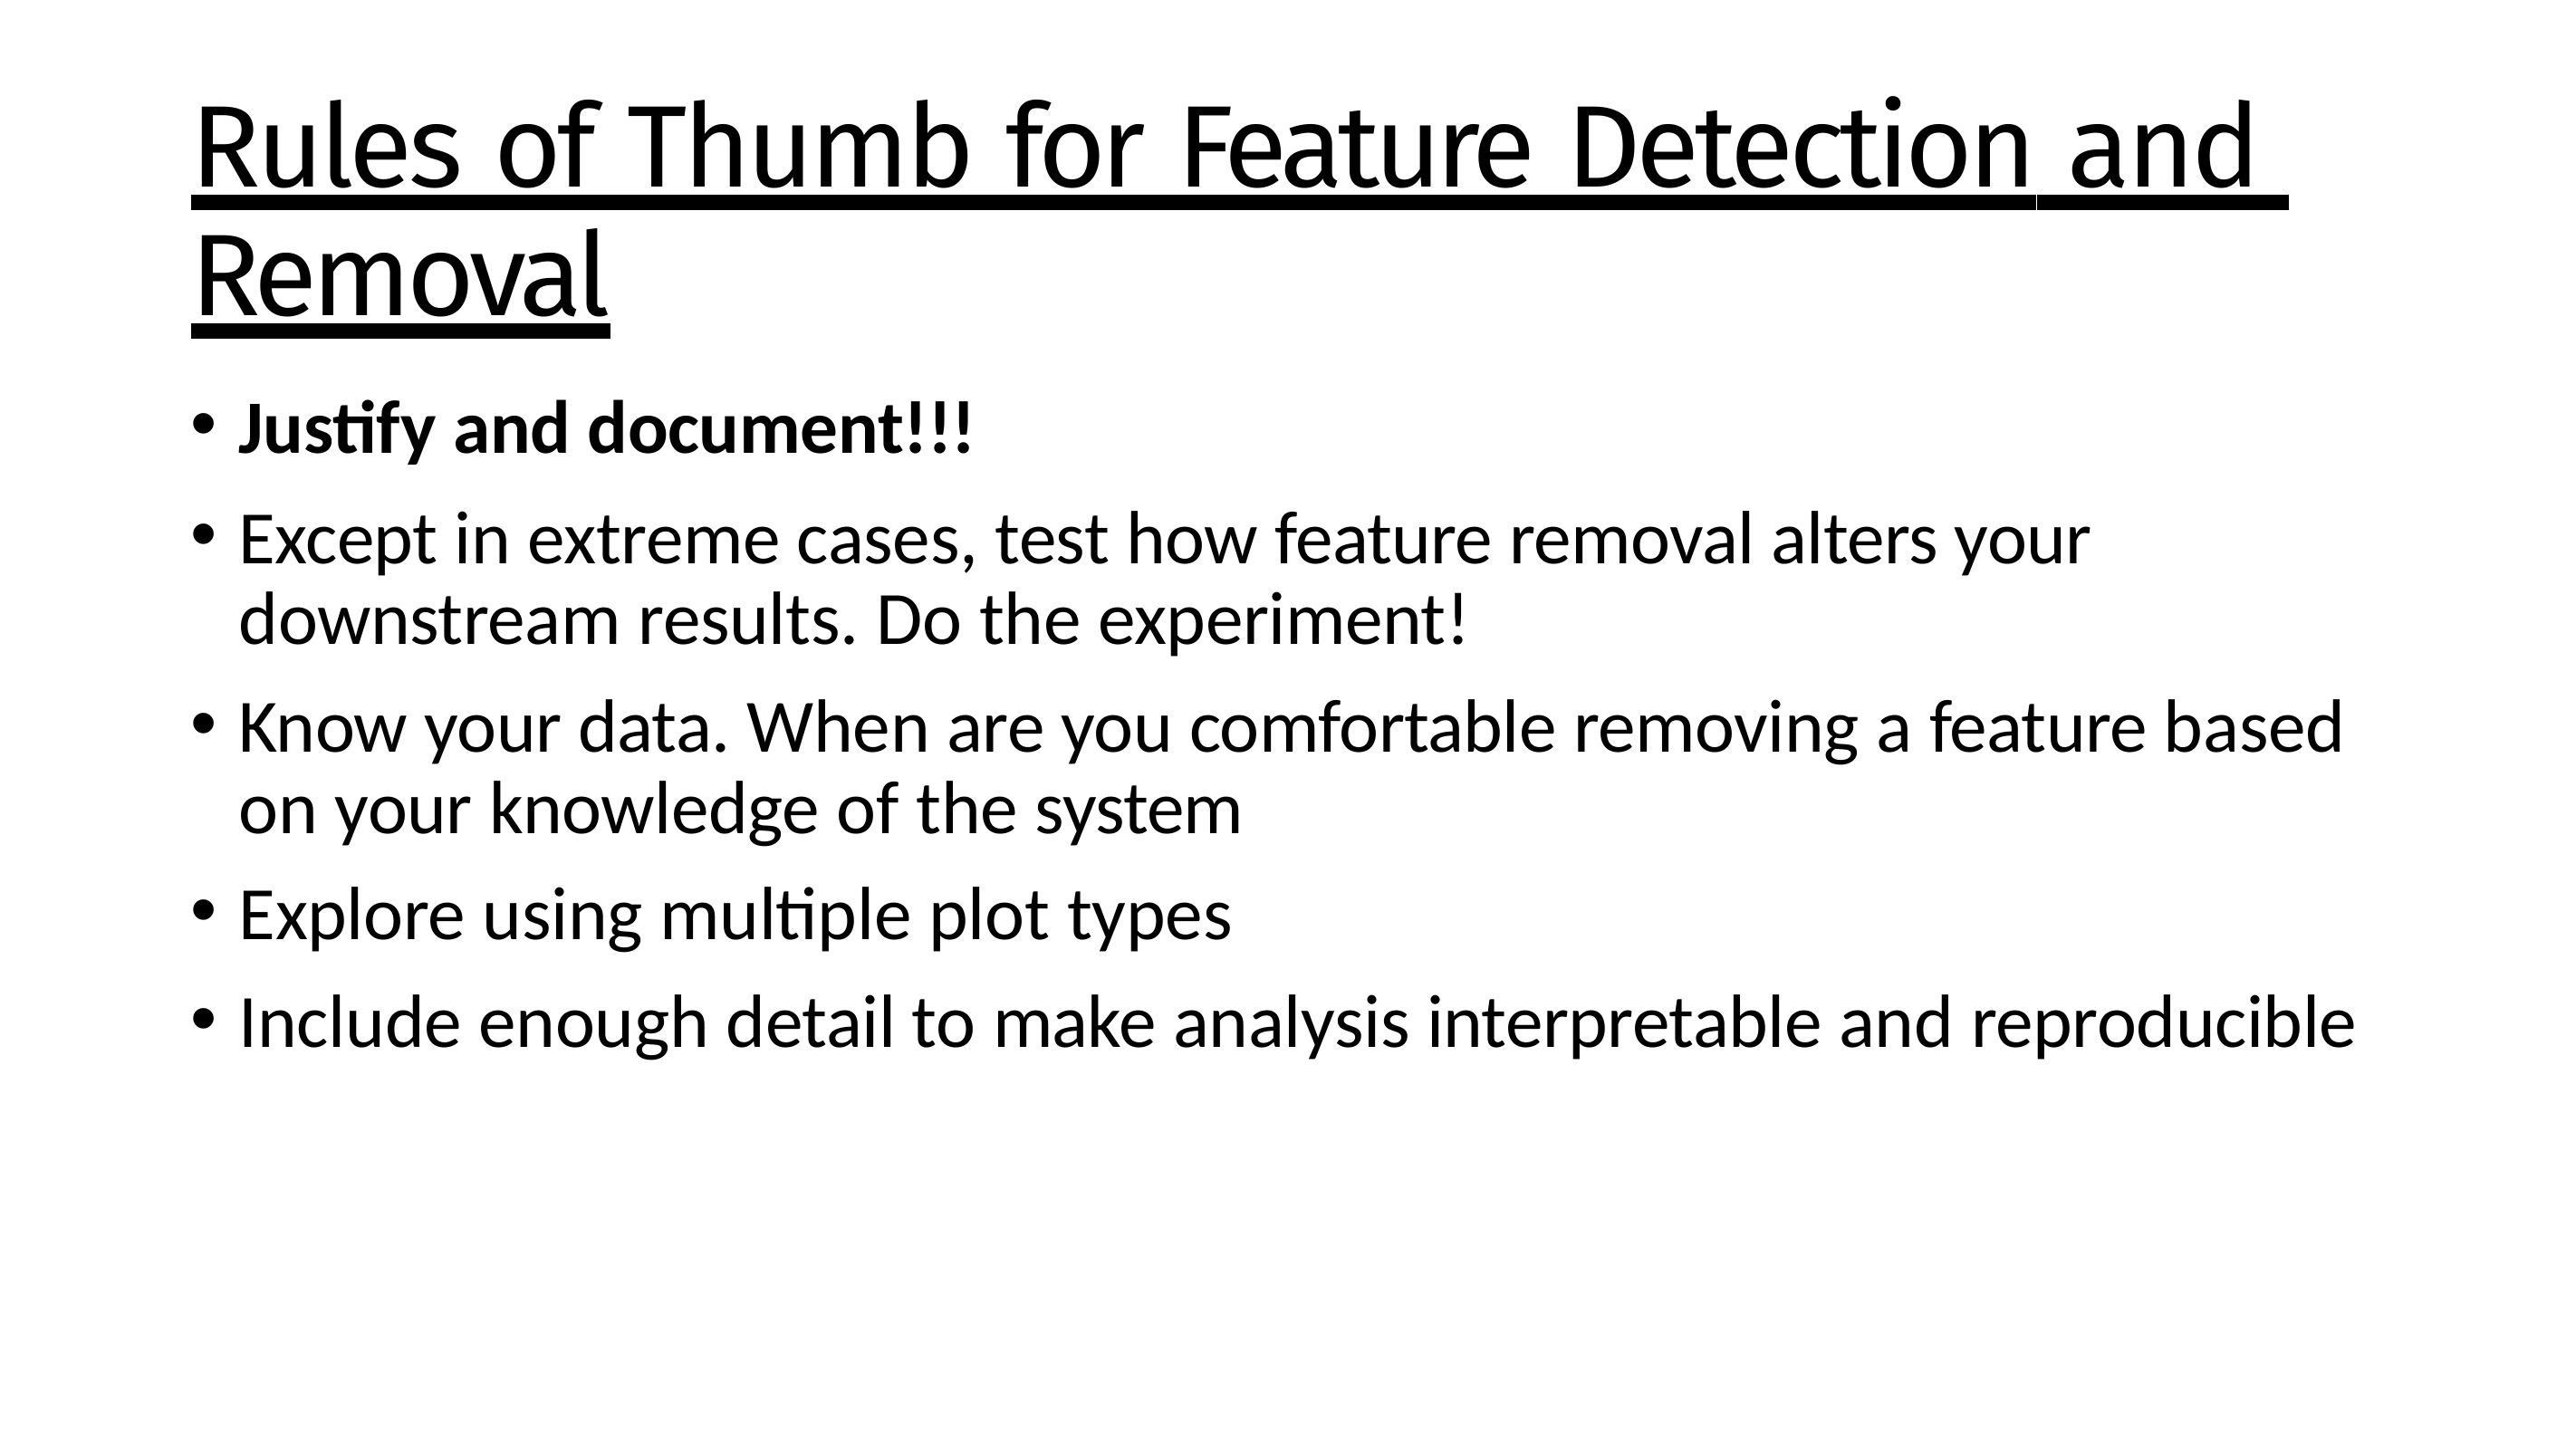

# Rules of Thumb for Feature Detection and  Removal
Justify and document!!!
Except in extreme cases, test how feature removal alters your  downstream results. Do the experiment!
Know your data. When are you comfortable removing a feature based  on your knowledge of the system
Explore using multiple plot types
Include enough detail to make analysis interpretable and reproducible